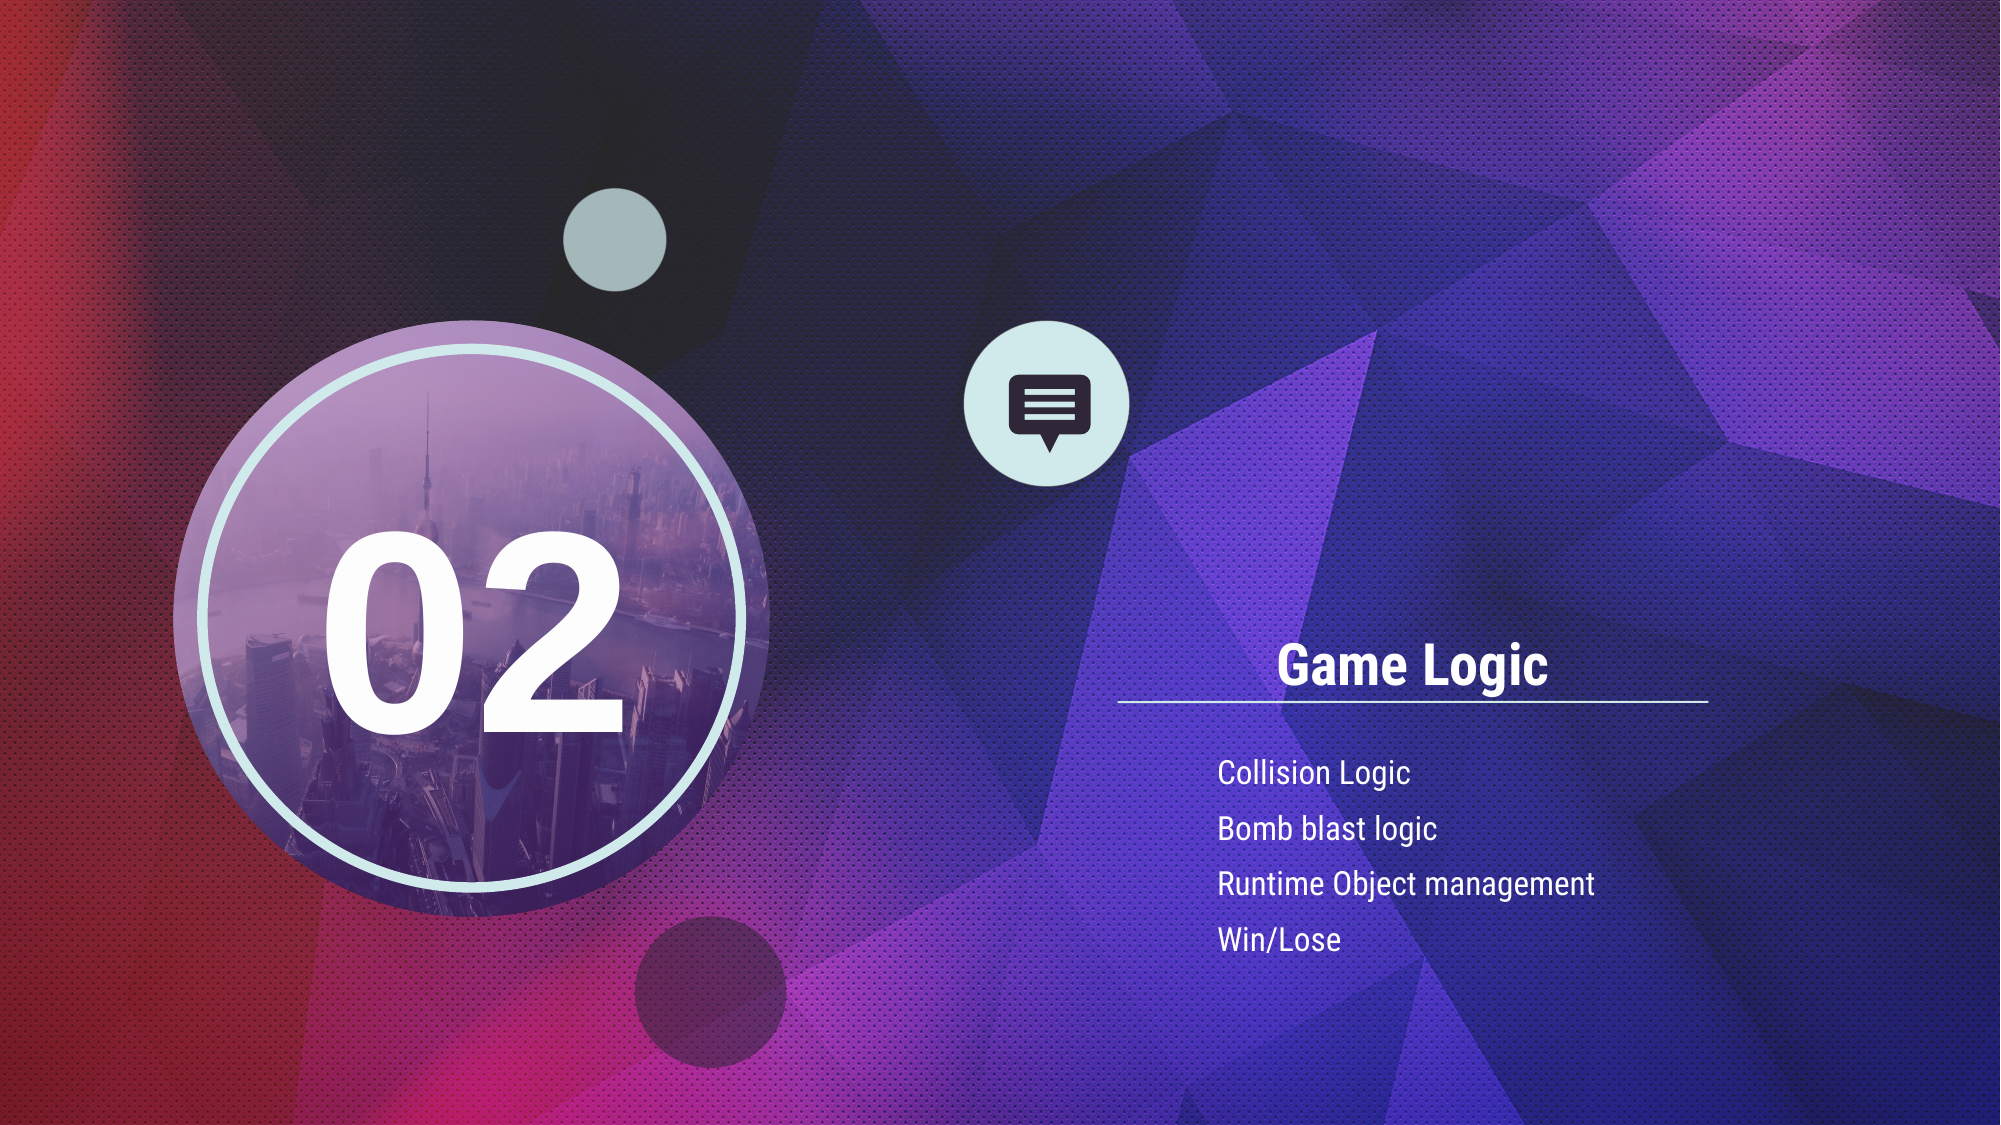

02
Game Logic

Collision Logic
Bomb blast logic
Runtime Object management
Win/Lose